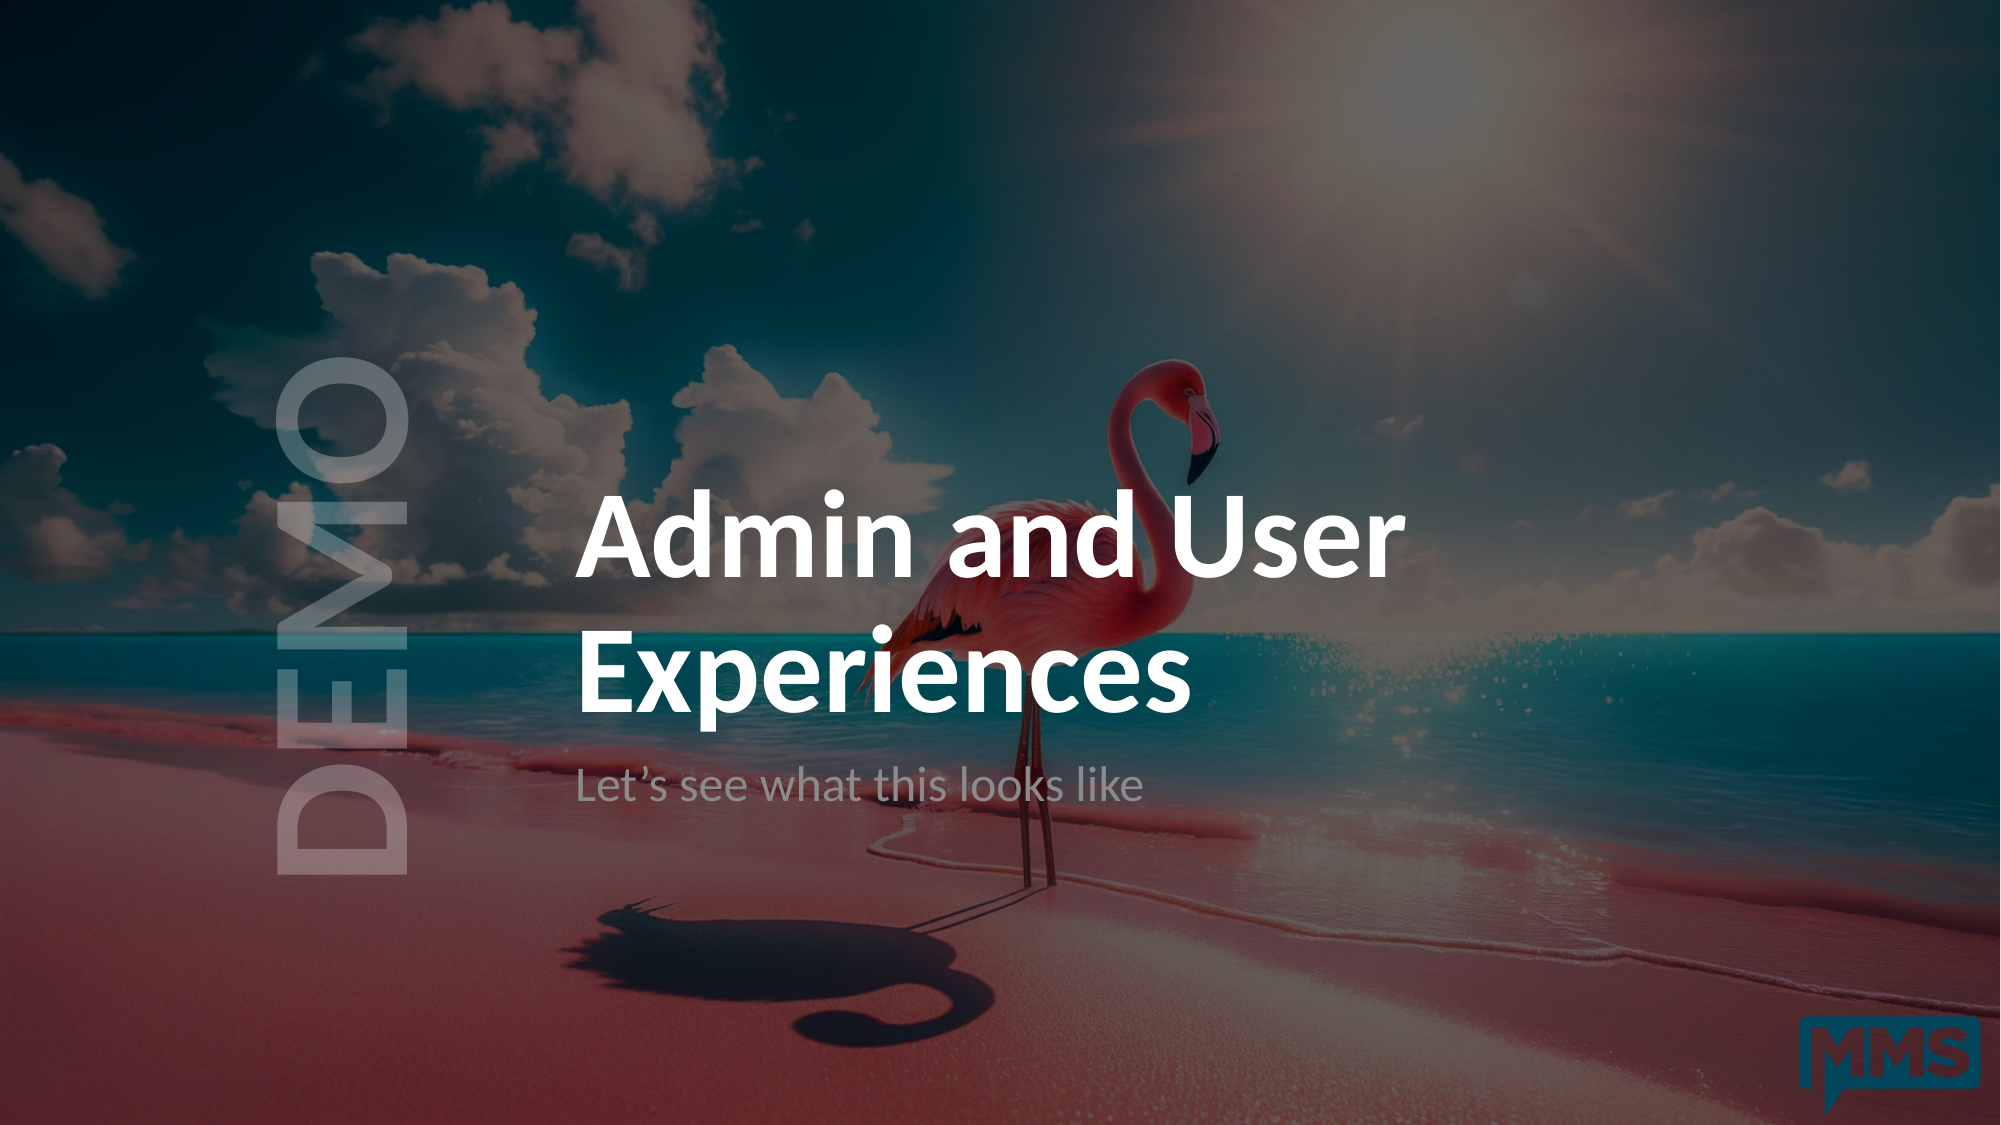

# Admin and User Experiences
Let’s see what this looks like